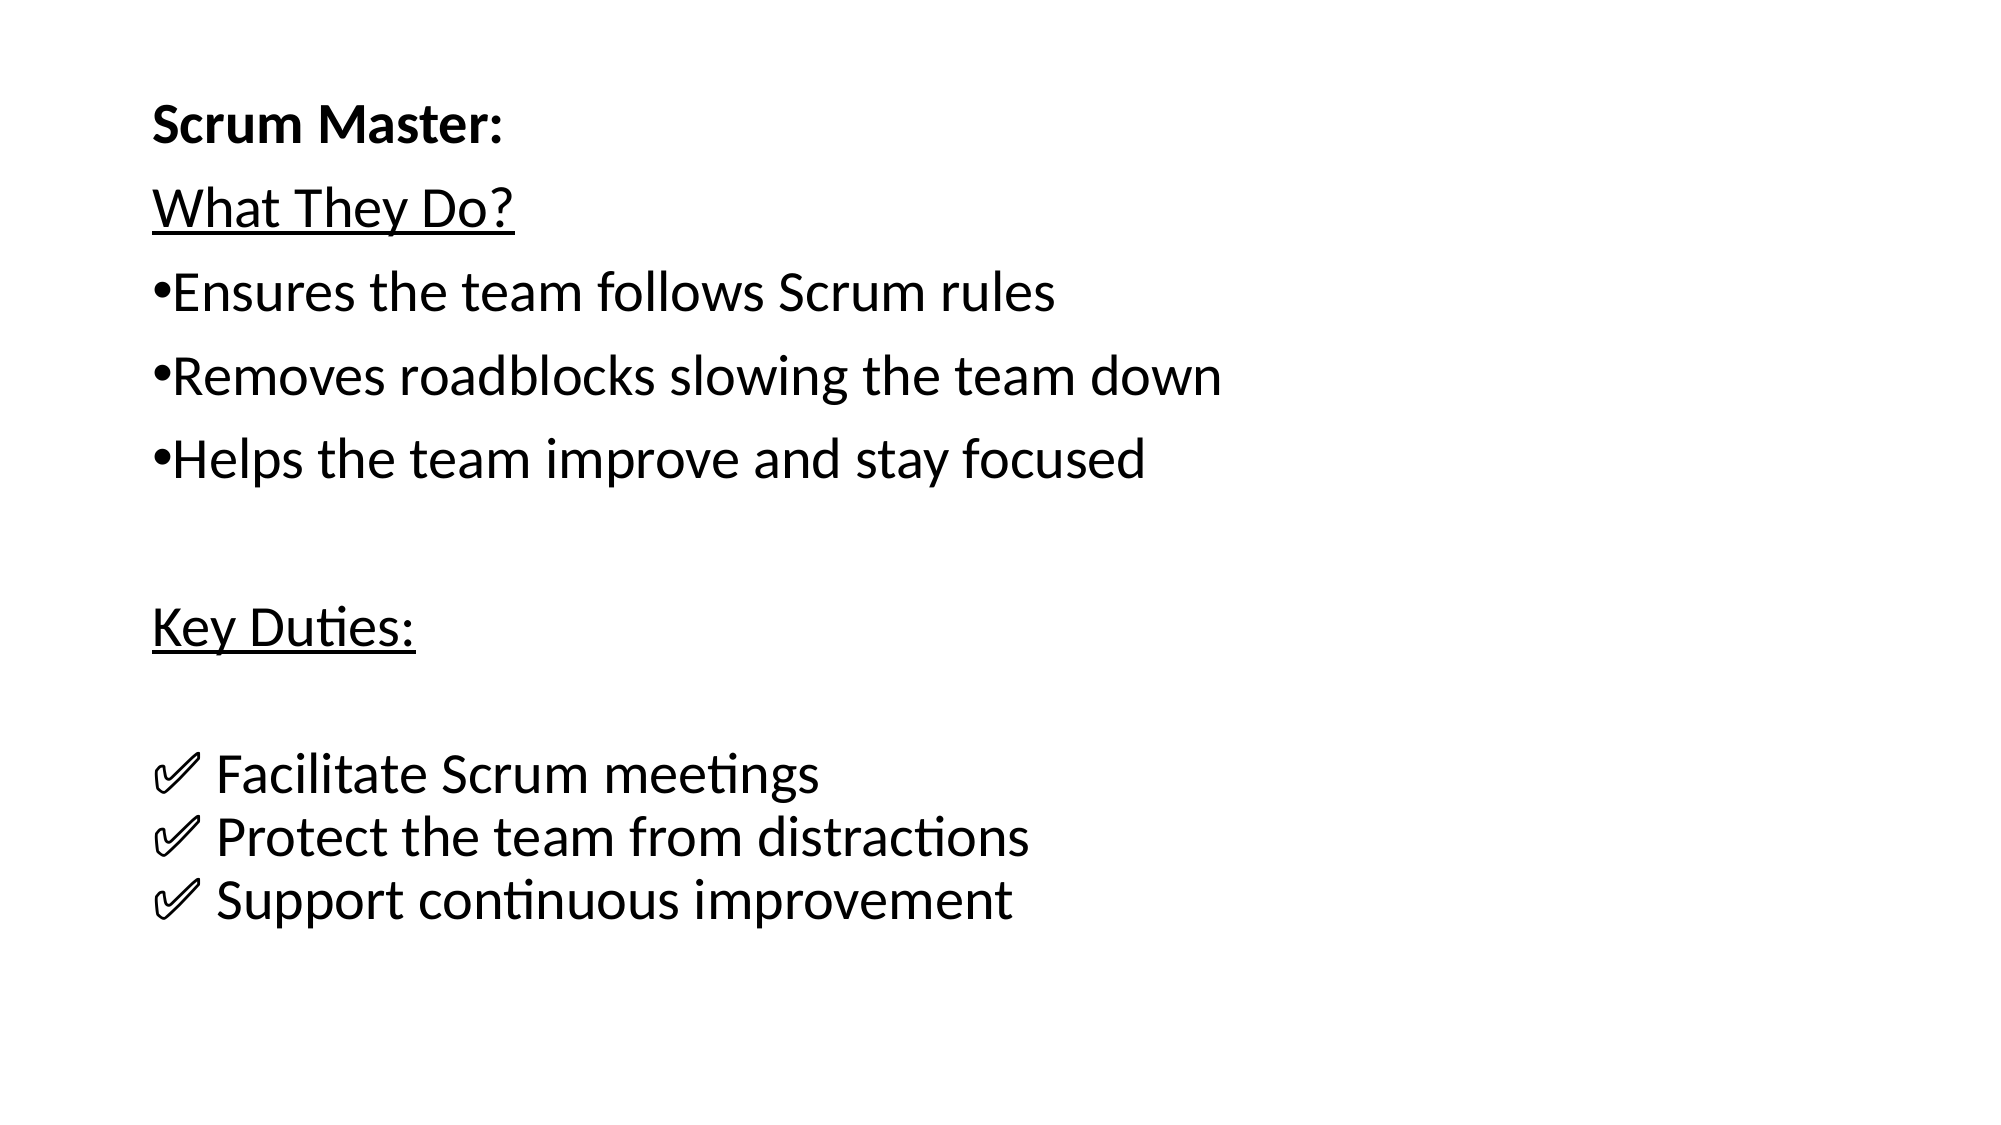

Scrum Master:
What They Do?
Ensures the team follows Scrum rules
Removes roadblocks slowing the team down
Helps the team improve and stay focused

Key Duties:
✅ Facilitate Scrum meetings
✅ Protect the team from distractions
✅ Support continuous improvement